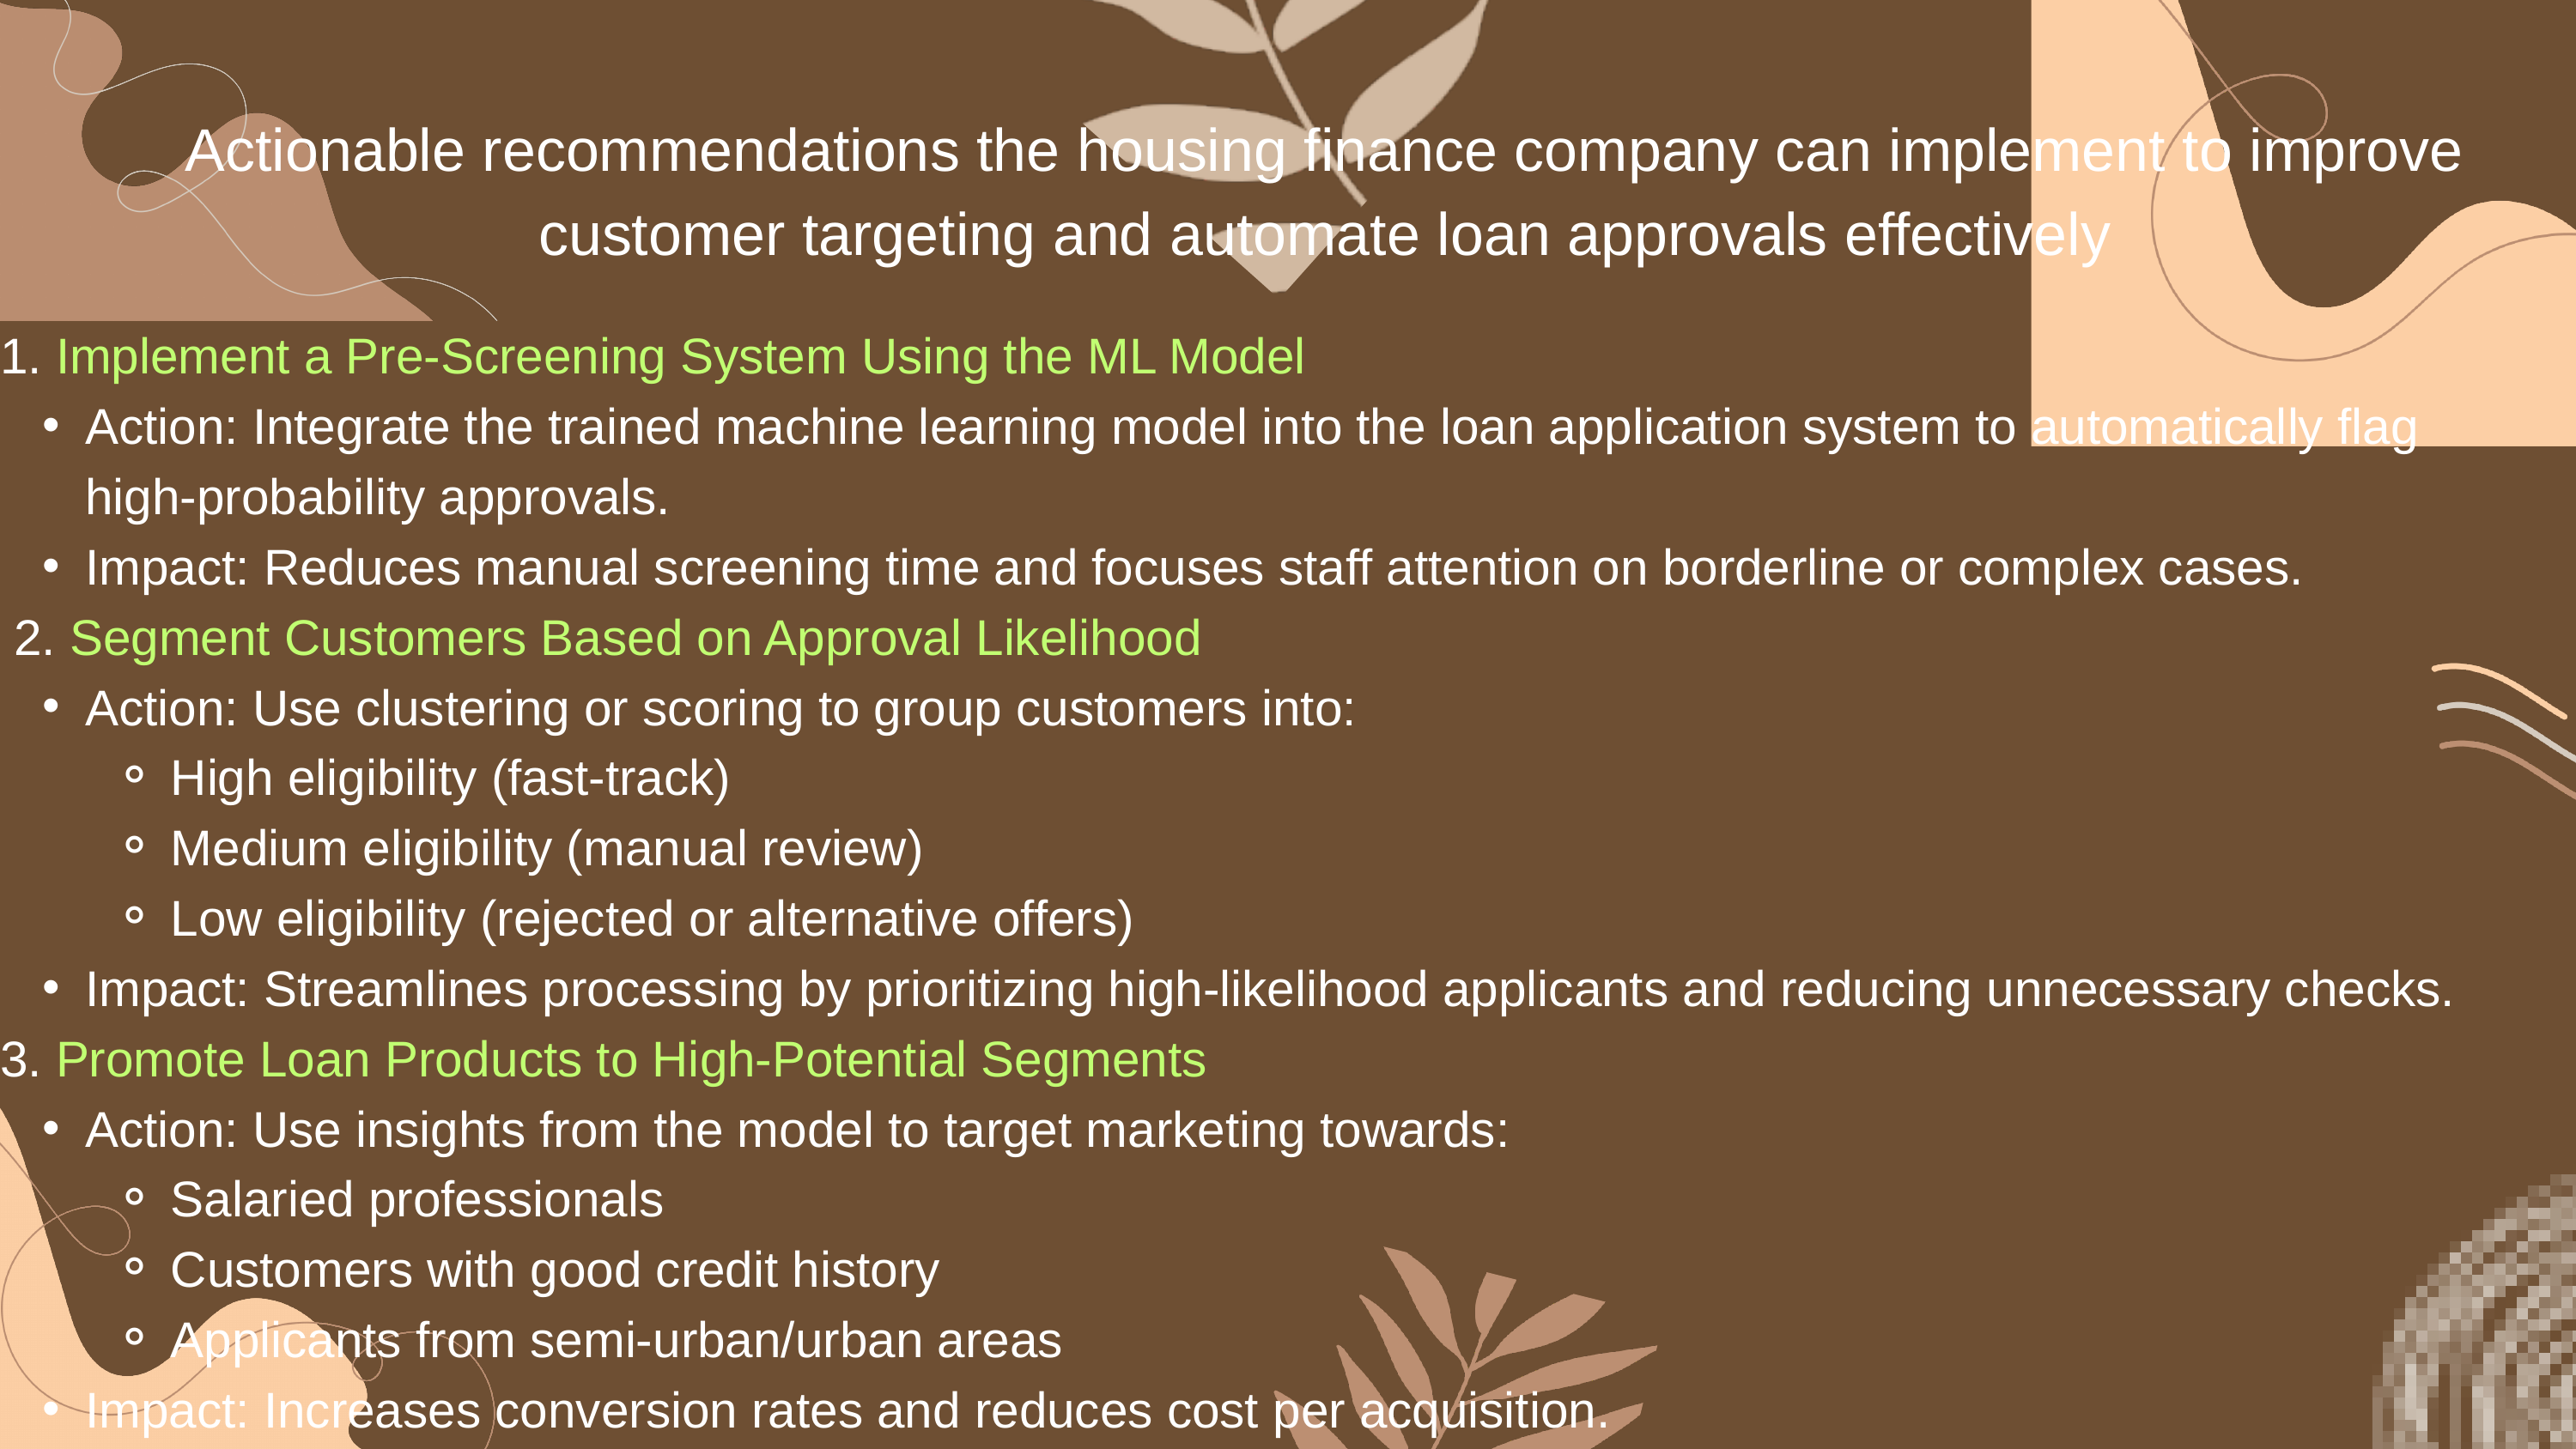

Actionable recommendations the housing finance company can implement to improve customer targeting and automate loan approvals effectively
1. Implement a Pre-Screening System Using the ML Model
Action: Integrate the trained machine learning model into the loan application system to automatically flag high-probability approvals.
Impact: Reduces manual screening time and focuses staff attention on borderline or complex cases.
 2. Segment Customers Based on Approval Likelihood
Action: Use clustering or scoring to group customers into:
High eligibility (fast-track)
Medium eligibility (manual review)
Low eligibility (rejected or alternative offers)
Impact: Streamlines processing by prioritizing high-likelihood applicants and reducing unnecessary checks.
3. Promote Loan Products to High-Potential Segments
Action: Use insights from the model to target marketing towards:
Salaried professionals
Customers with good credit history
Applicants from semi-urban/urban areas
Impact: Increases conversion rates and reduces cost per acquisition.